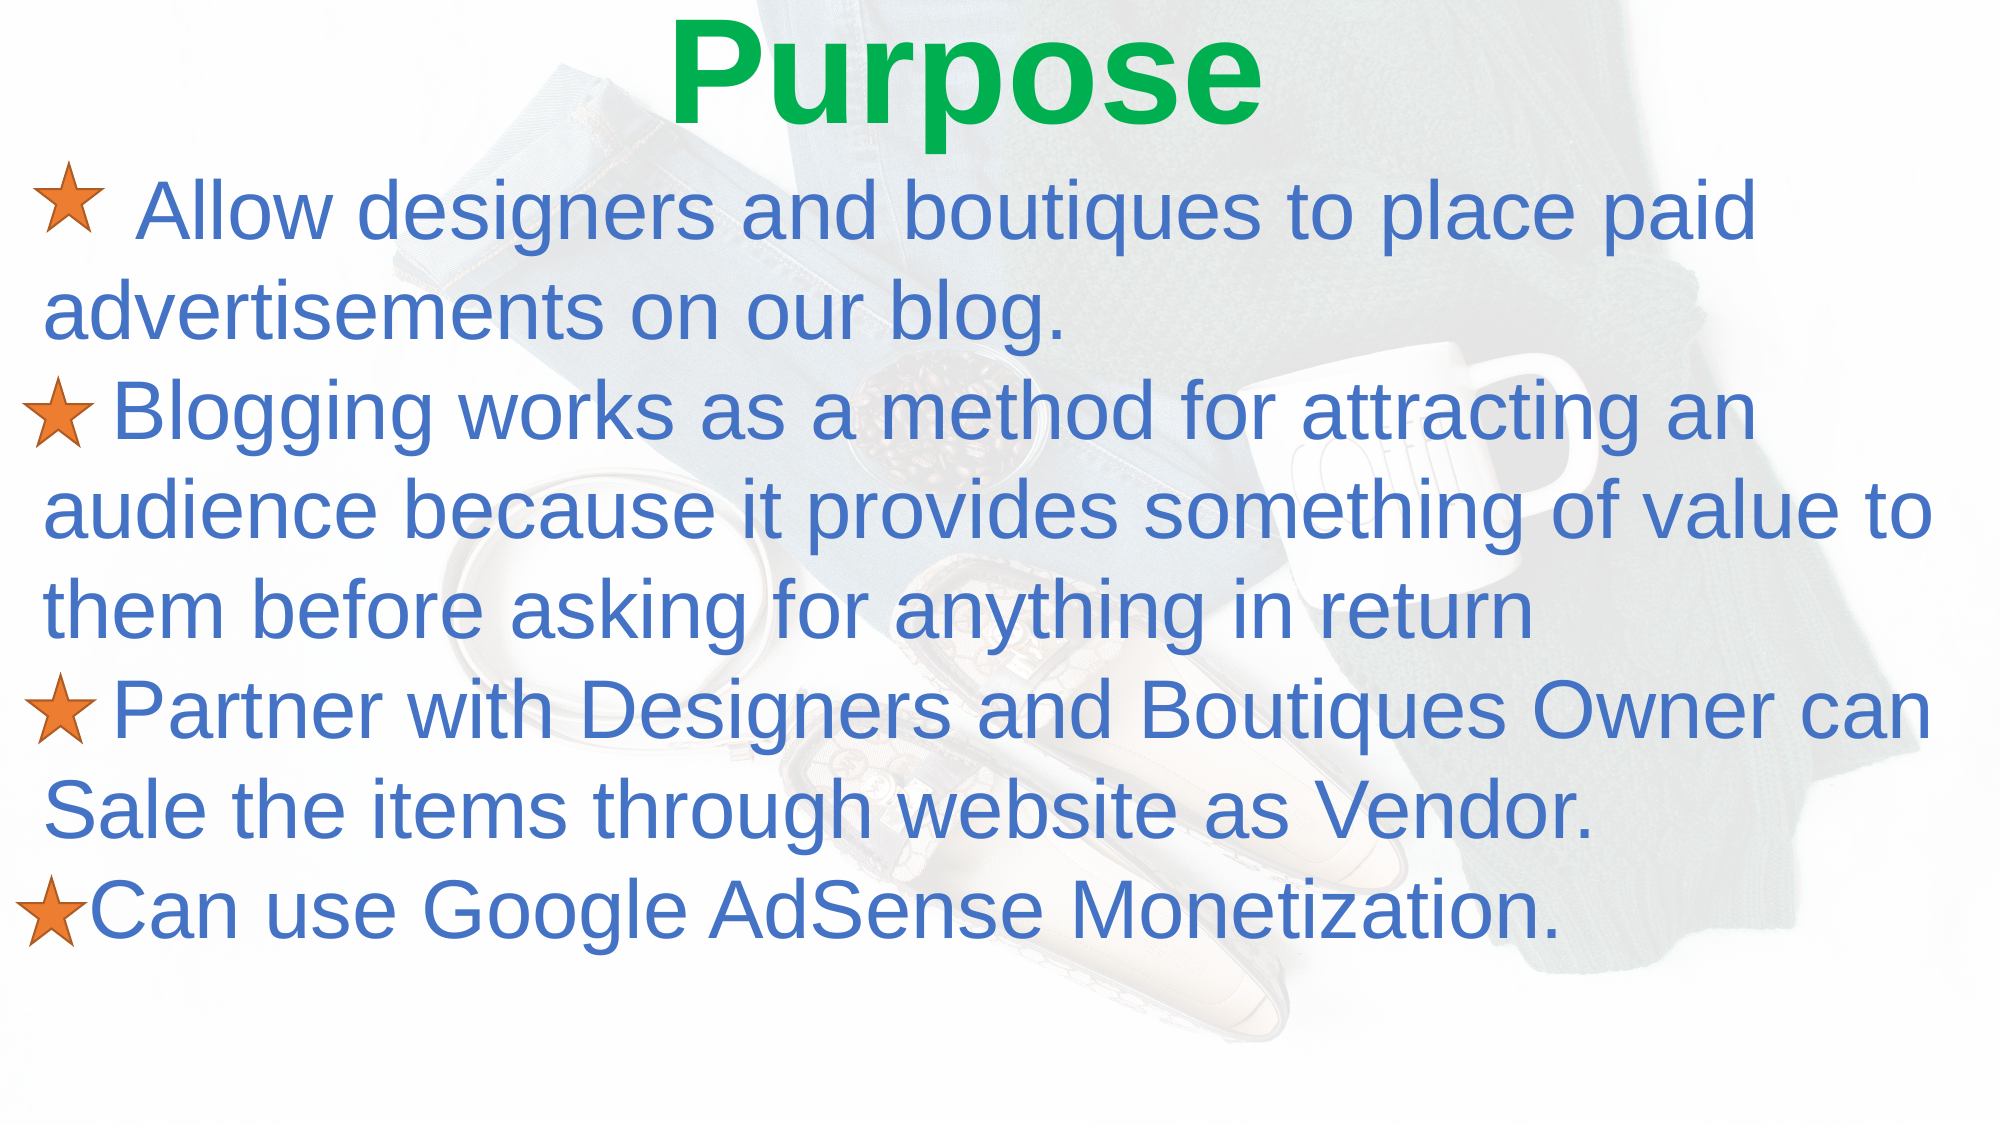

Purpose
    Allow designers and boutiques to place paid  advertisements on our blog.
   Blogging works as a method for attracting an audience because it provides something of value to them before asking for anything in return
   Partner with Designers and Boutiques Owner can Sale the items through website as Vendor.
  Can use Google AdSense Monetization.